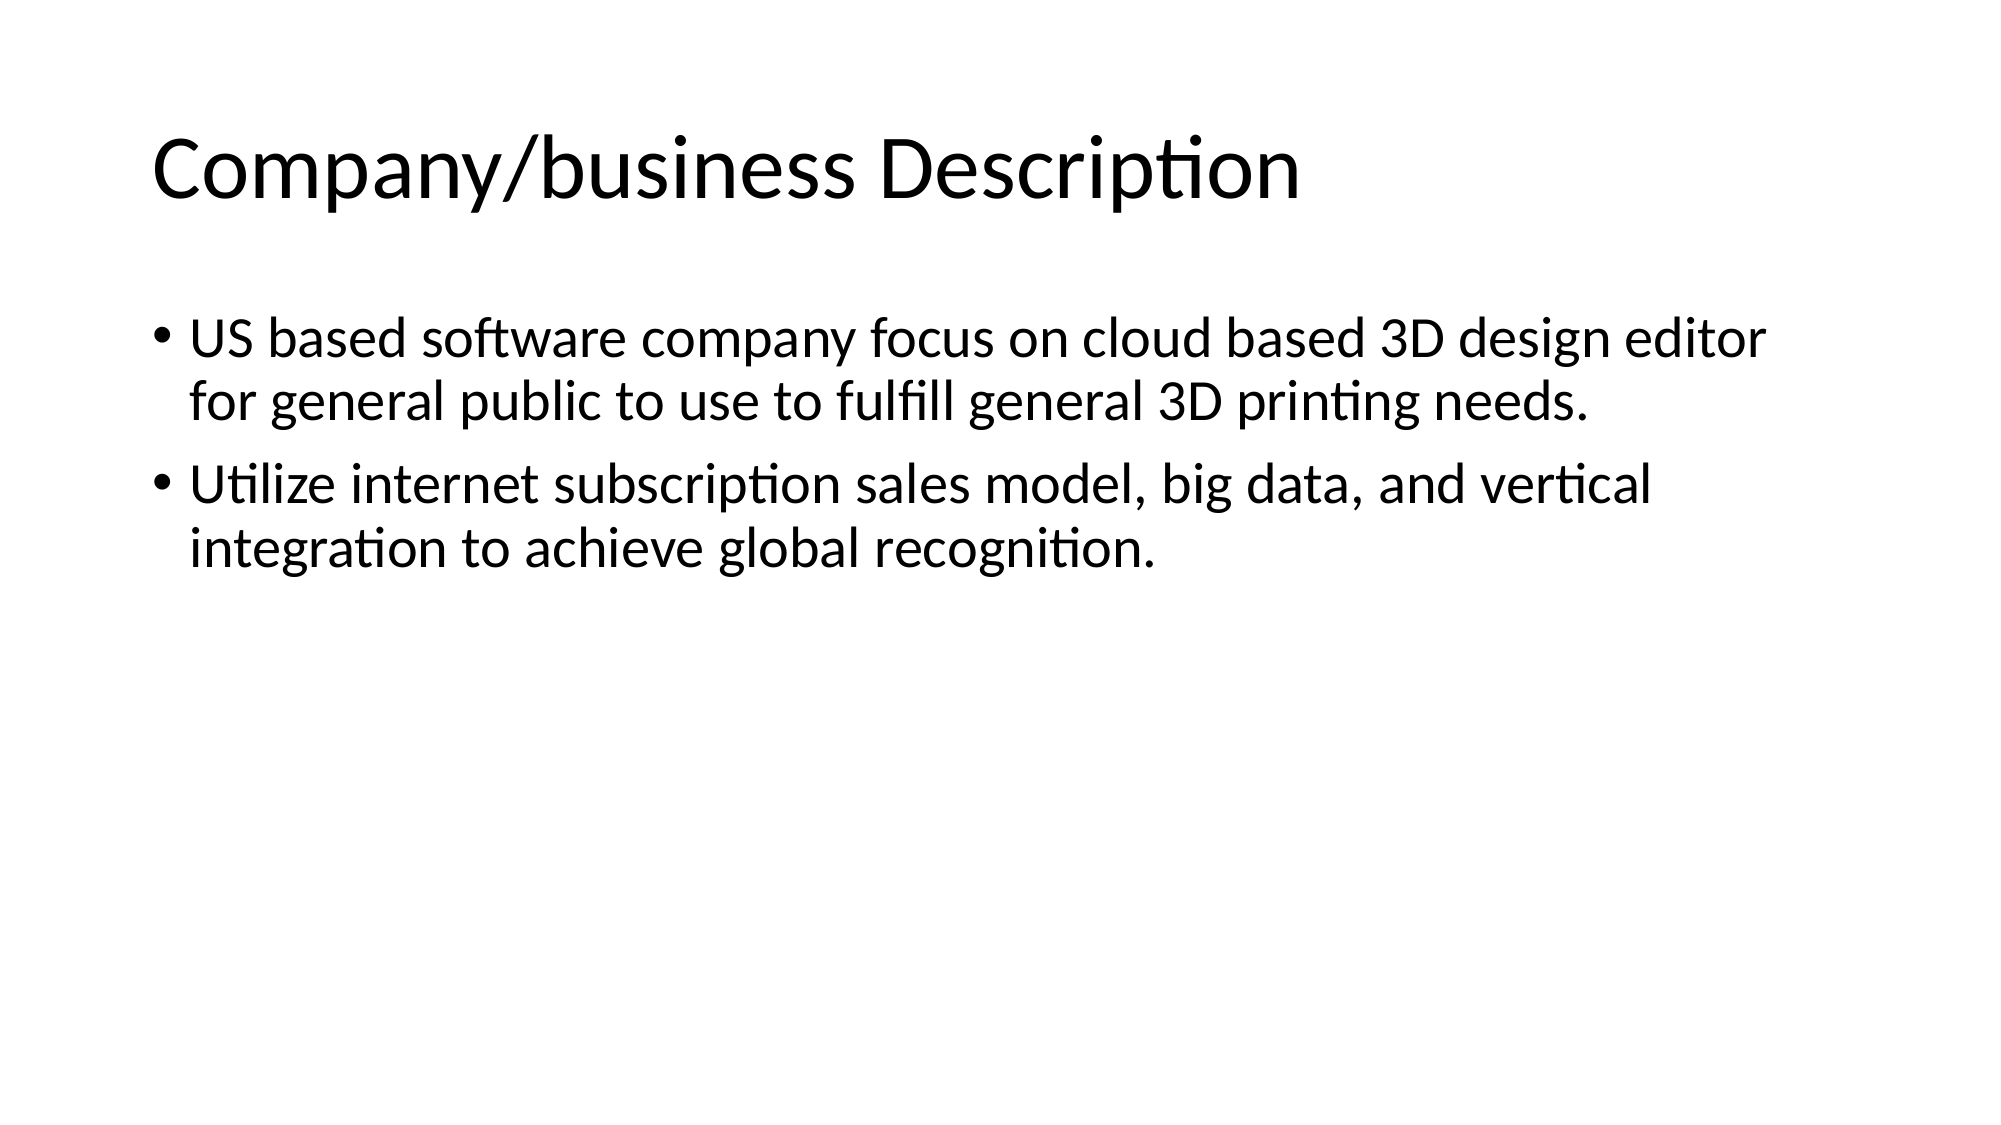

# Company/business Description
US based software company focus on cloud based 3D design editor for general public to use to fulfill general 3D printing needs.
Utilize internet subscription sales model, big data, and vertical integration to achieve global recognition.